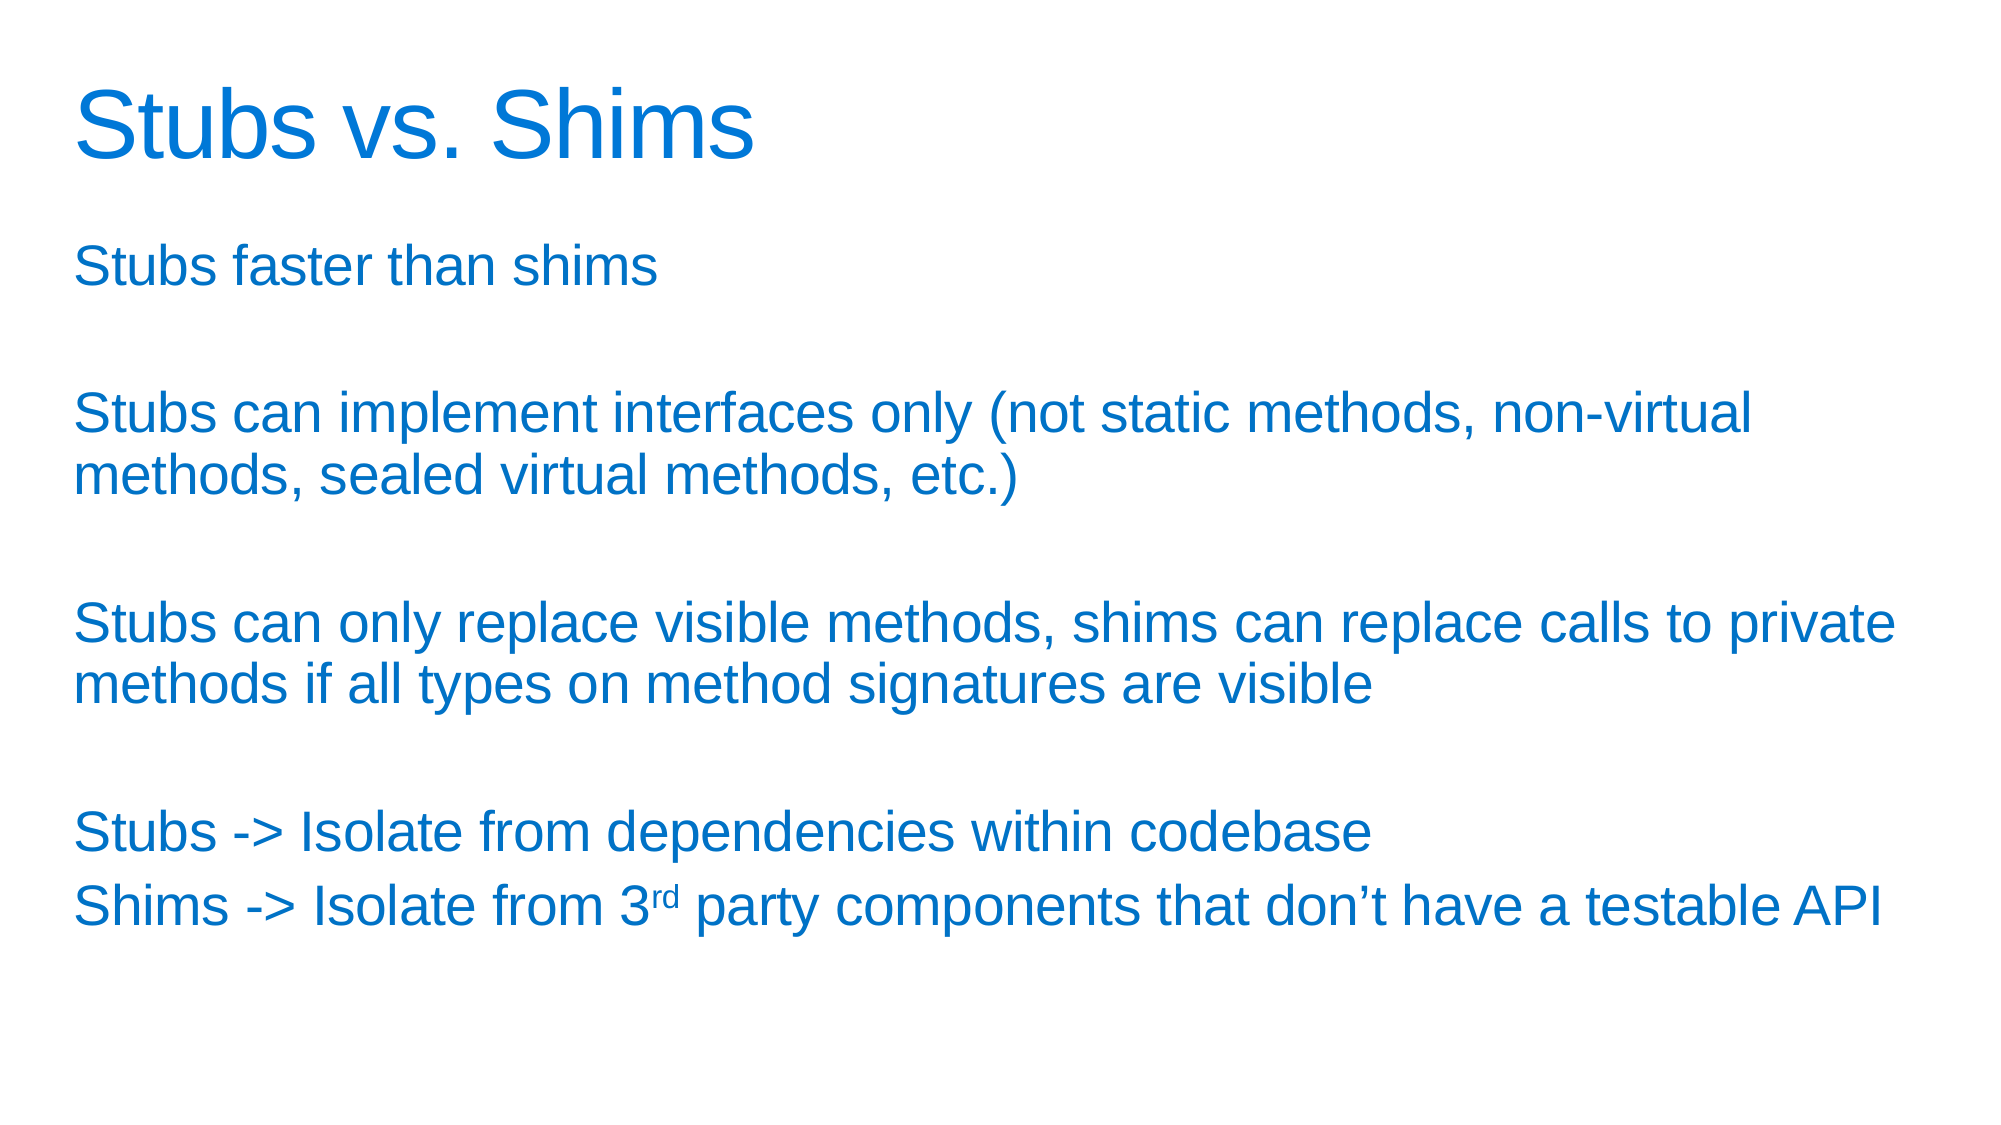

# Stubs vs. Shims
Stubs faster than shims

Stubs can implement interfaces only (not static methods, non-virtual methods, sealed virtual methods, etc.)

Stubs can only replace visible methods, shims can replace calls to private methods if all types on method signatures are visible

Stubs -> Isolate from dependencies within codebase
Shims -> Isolate from 3rd party components that don’t have a testable API